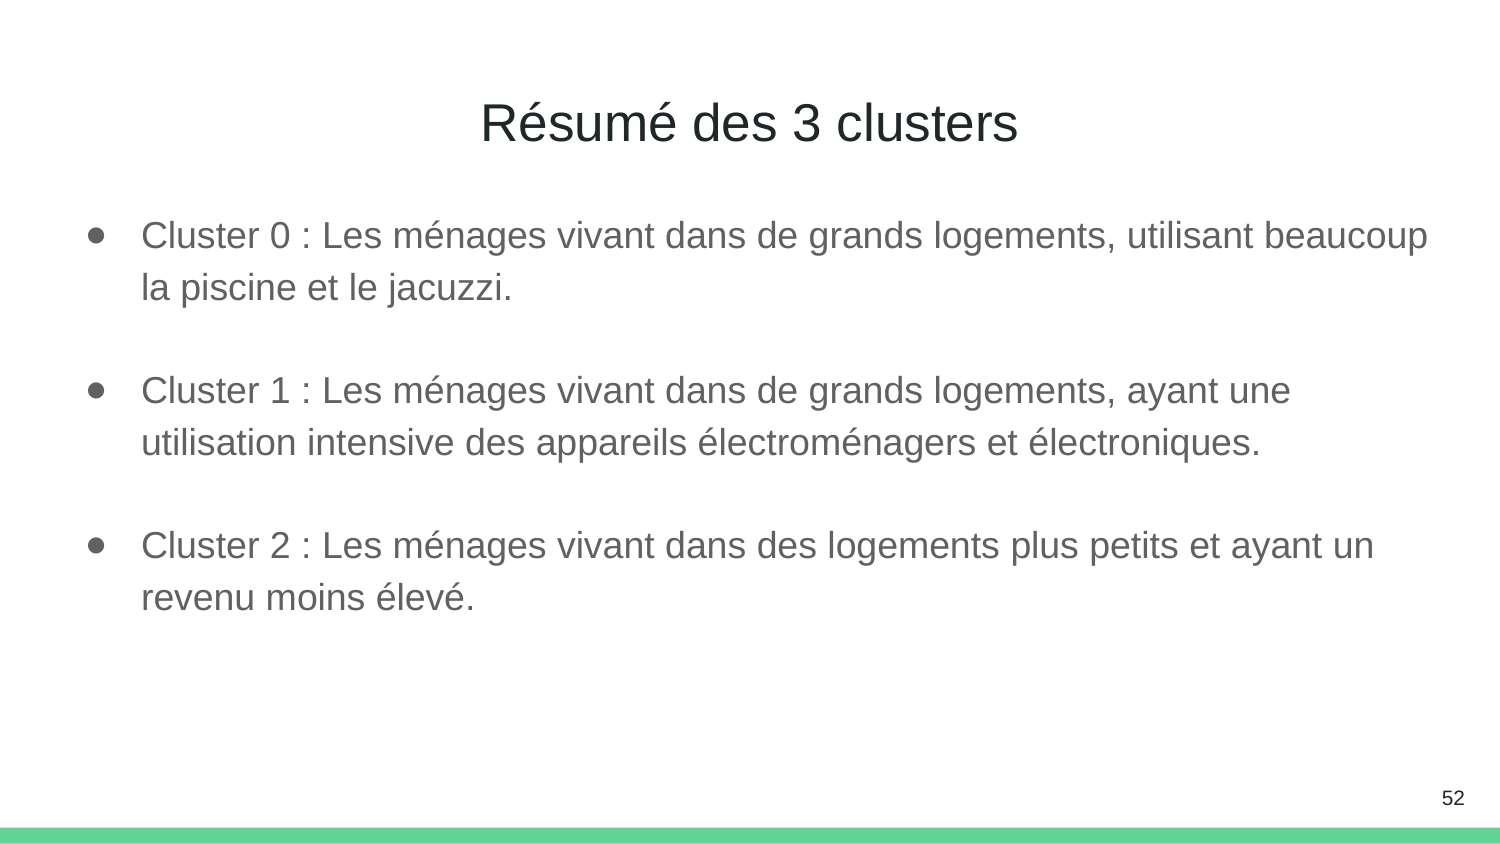

# Résumé des 3 clusters
Cluster 0 : Les ménages vivant dans de grands logements, utilisant beaucoup la piscine et le jacuzzi.

Cluster 1 : Les ménages vivant dans de grands logements, ayant une utilisation intensive des appareils électroménagers et électroniques.

Cluster 2 : Les ménages vivant dans des logements plus petits et ayant un revenu moins élevé.
52